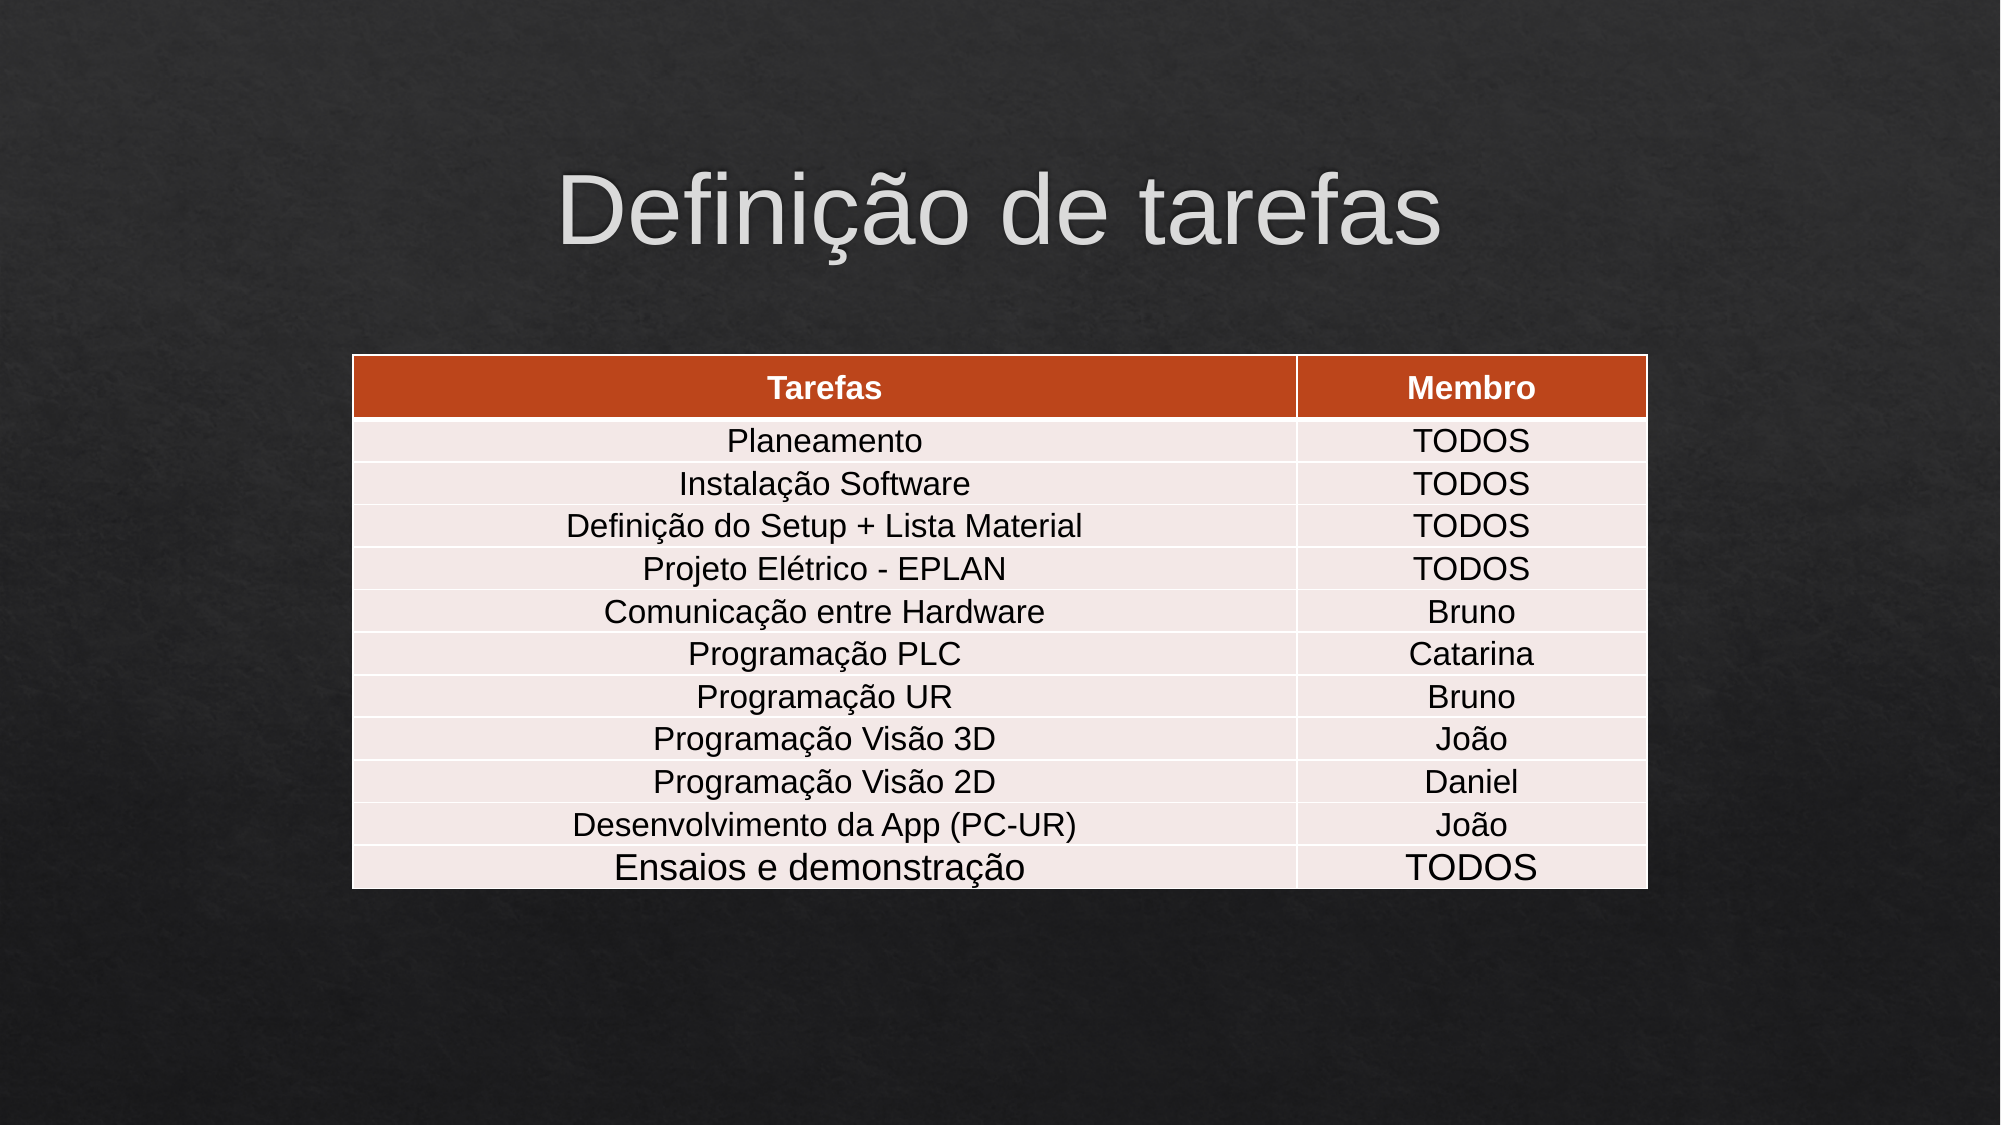

# Definição de tarefas
| Tarefas | Membro |
| --- | --- |
| Planeamento | TODOS |
| Instalação Software | TODOS |
| Definição do Setup + Lista Material | TODOS |
| Projeto Elétrico - EPLAN | TODOS |
| Comunicação entre Hardware | Bruno |
| Programação PLC | Catarina |
| Programação UR | Bruno |
| Programação Visão 3D | João |
| Programação Visão 2D | Daniel |
| Desenvolvimento da App (PC-UR) | João |
| Ensaios e demonstração | TODOS |